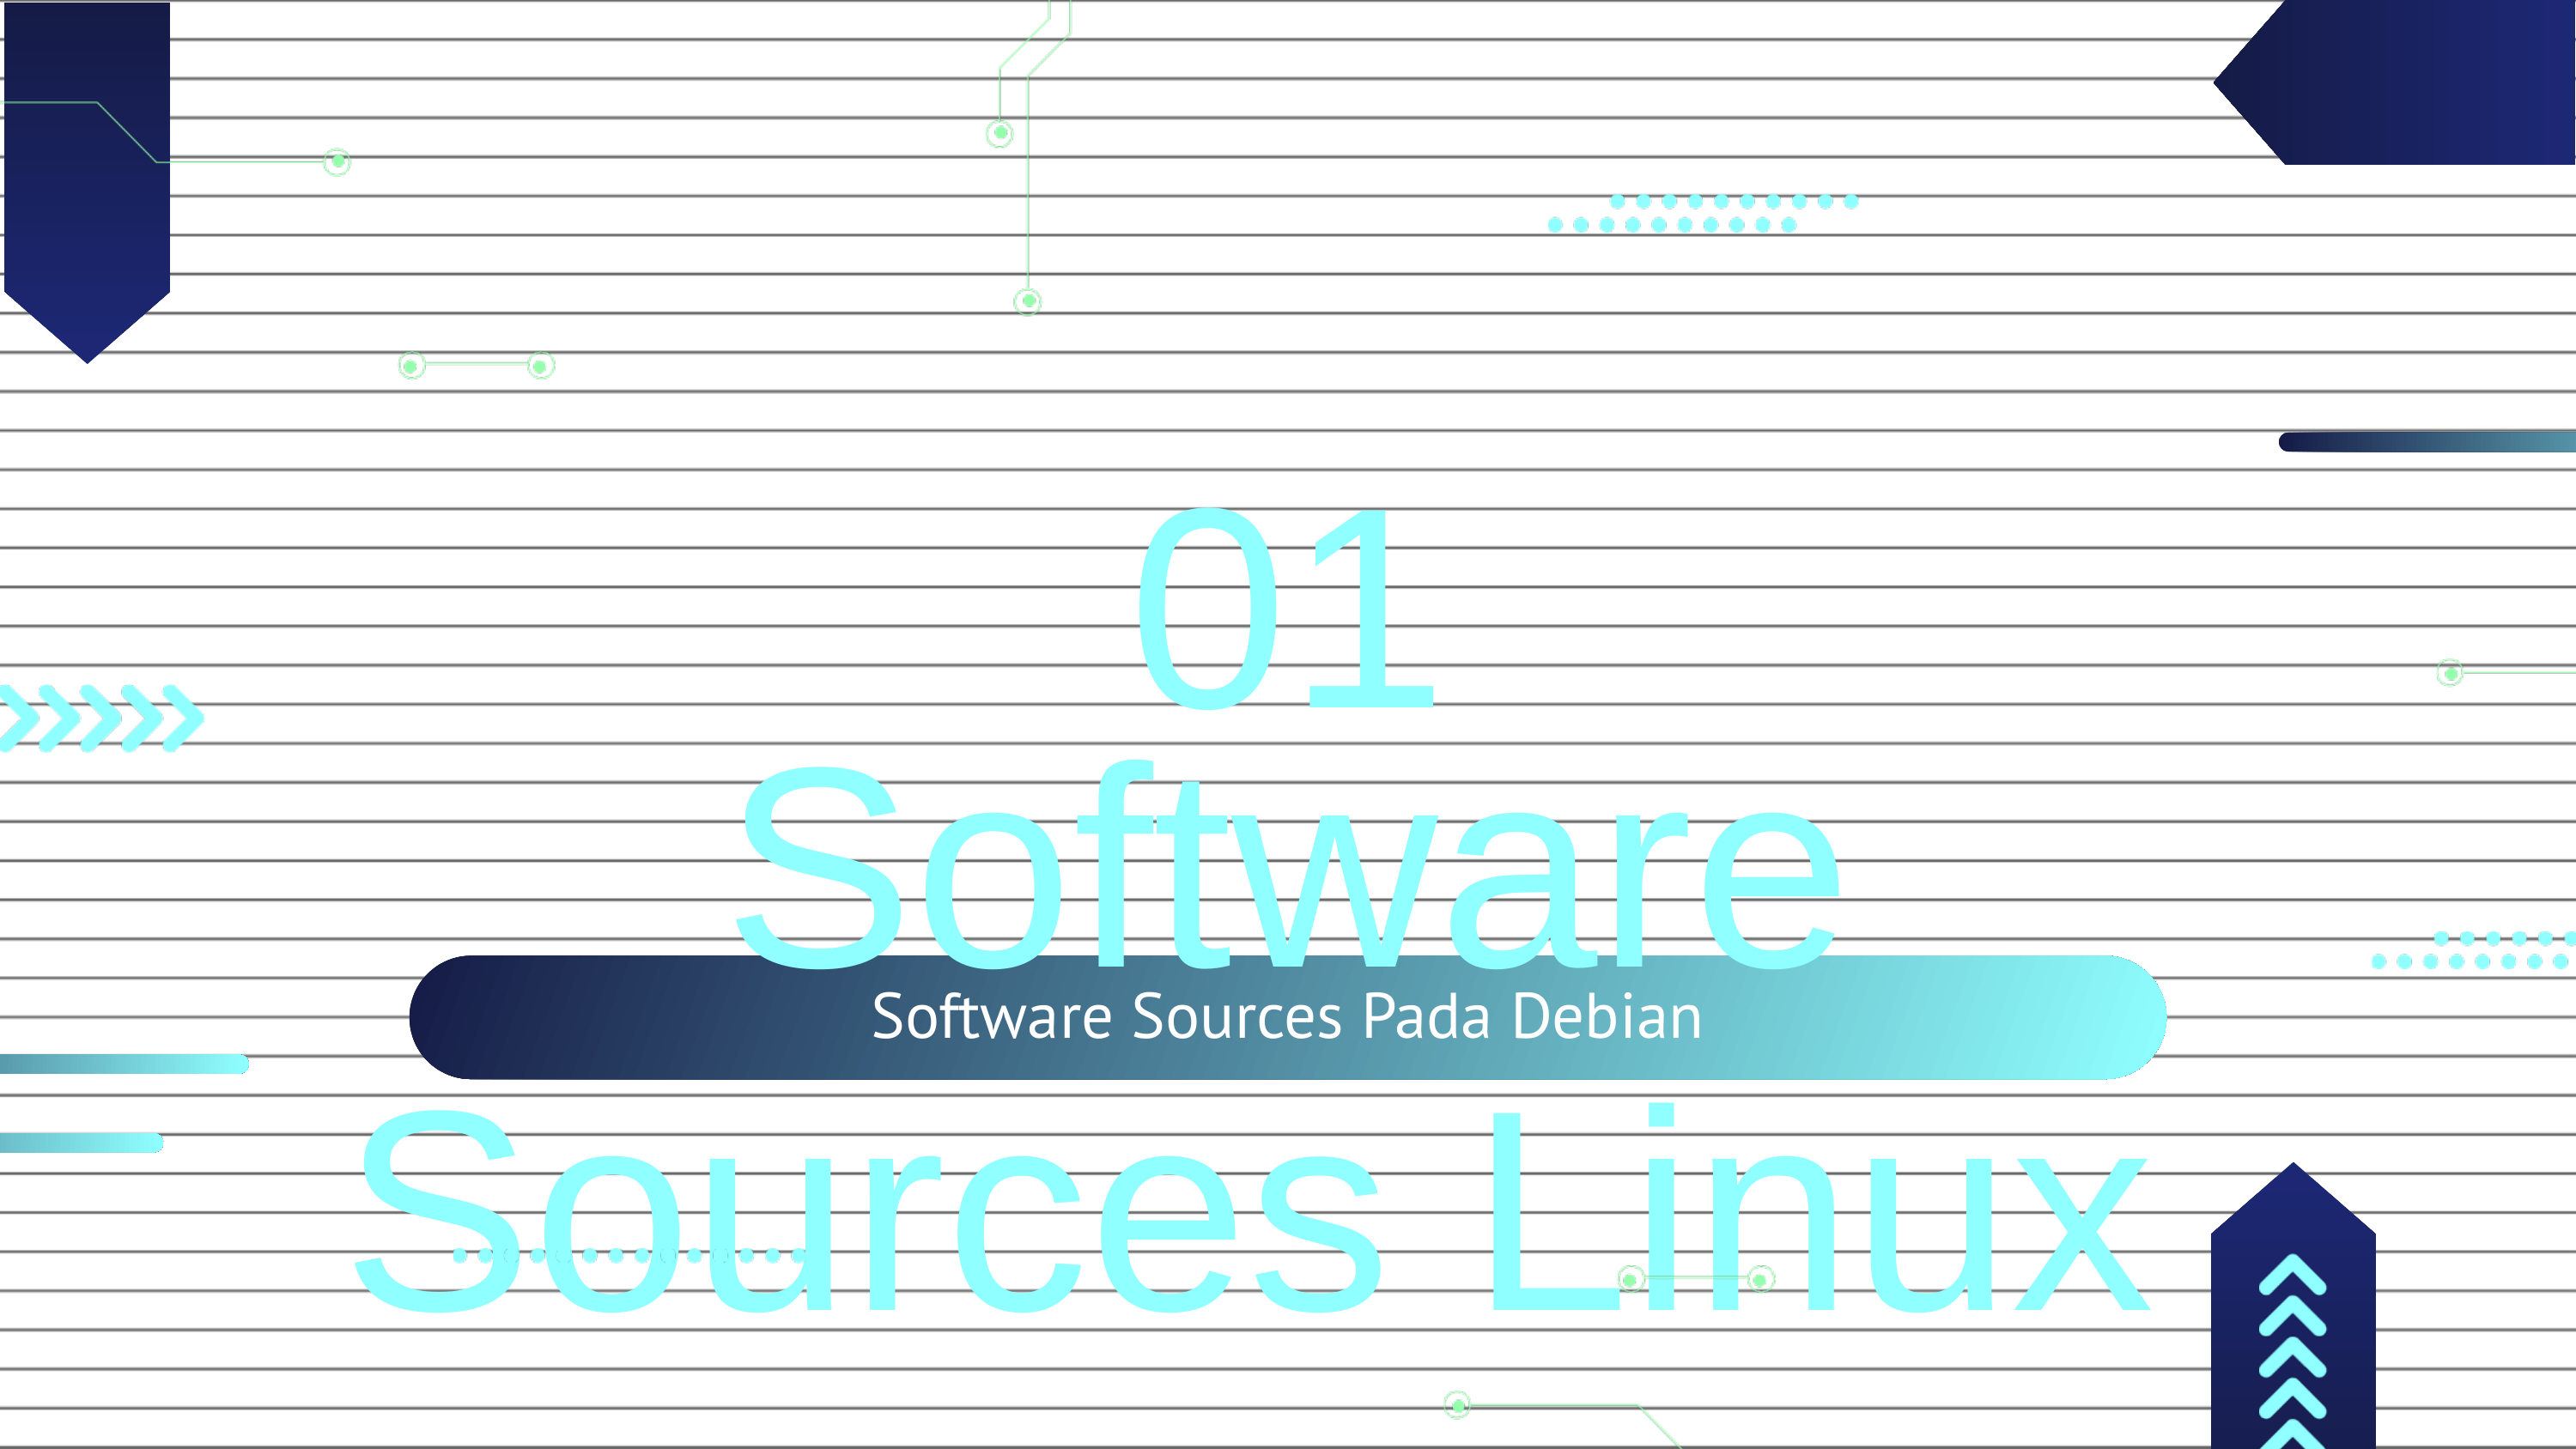

01

Software Sources Linux

Software Sources Pada Debian